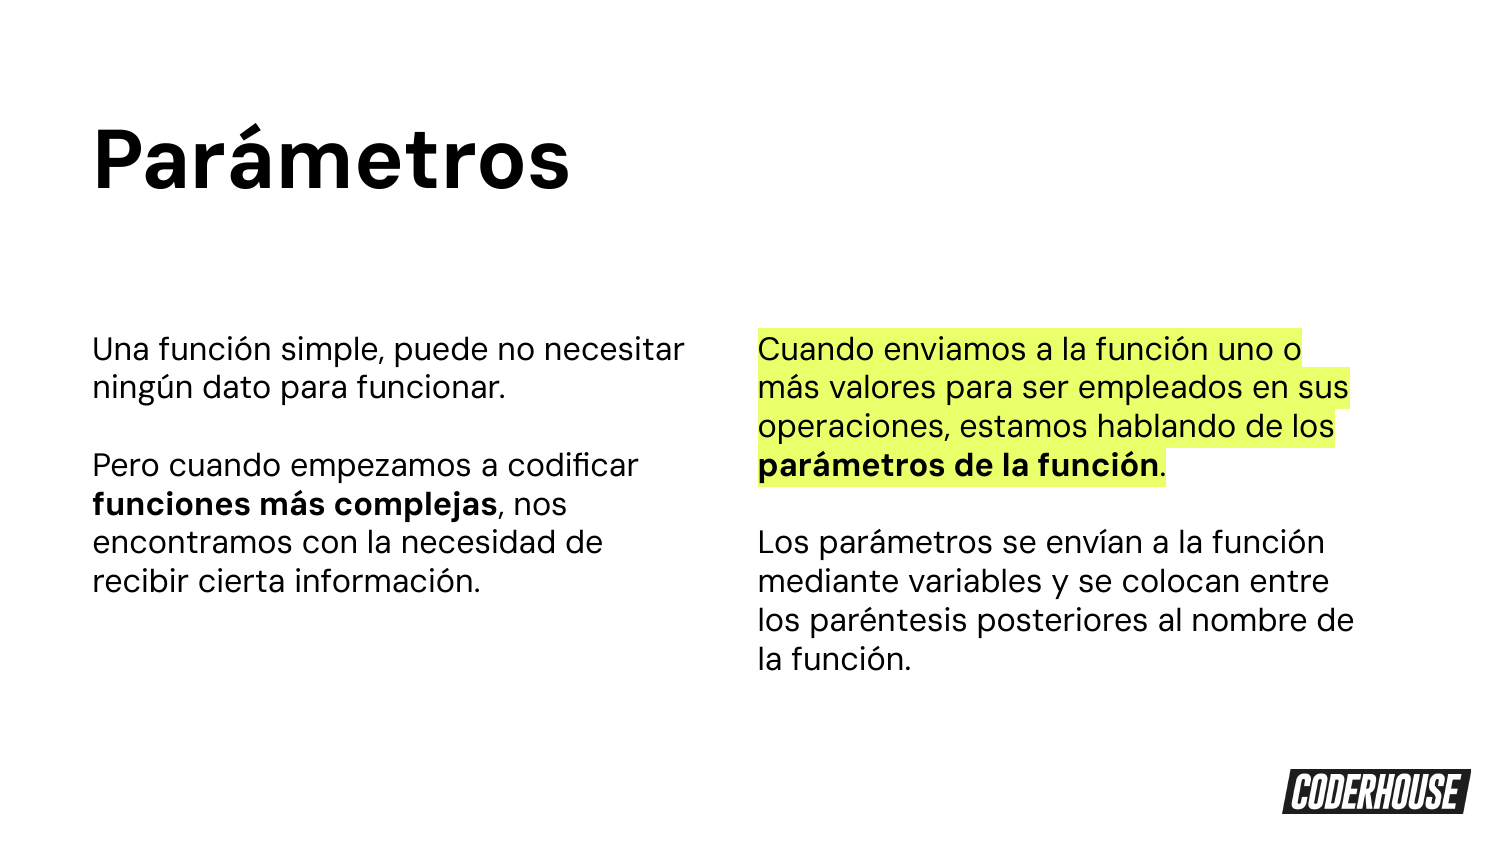

Parámetros
Una función simple, puede no necesitar ningún dato para funcionar.

Pero cuando empezamos a codificar funciones más complejas, nos encontramos con la necesidad de recibir cierta información.
Cuando enviamos a la función uno o más valores para ser empleados en sus operaciones, estamos hablando de los parámetros de la función.

Los parámetros se envían a la función mediante variables y se colocan entre los paréntesis posteriores al nombre de la función.